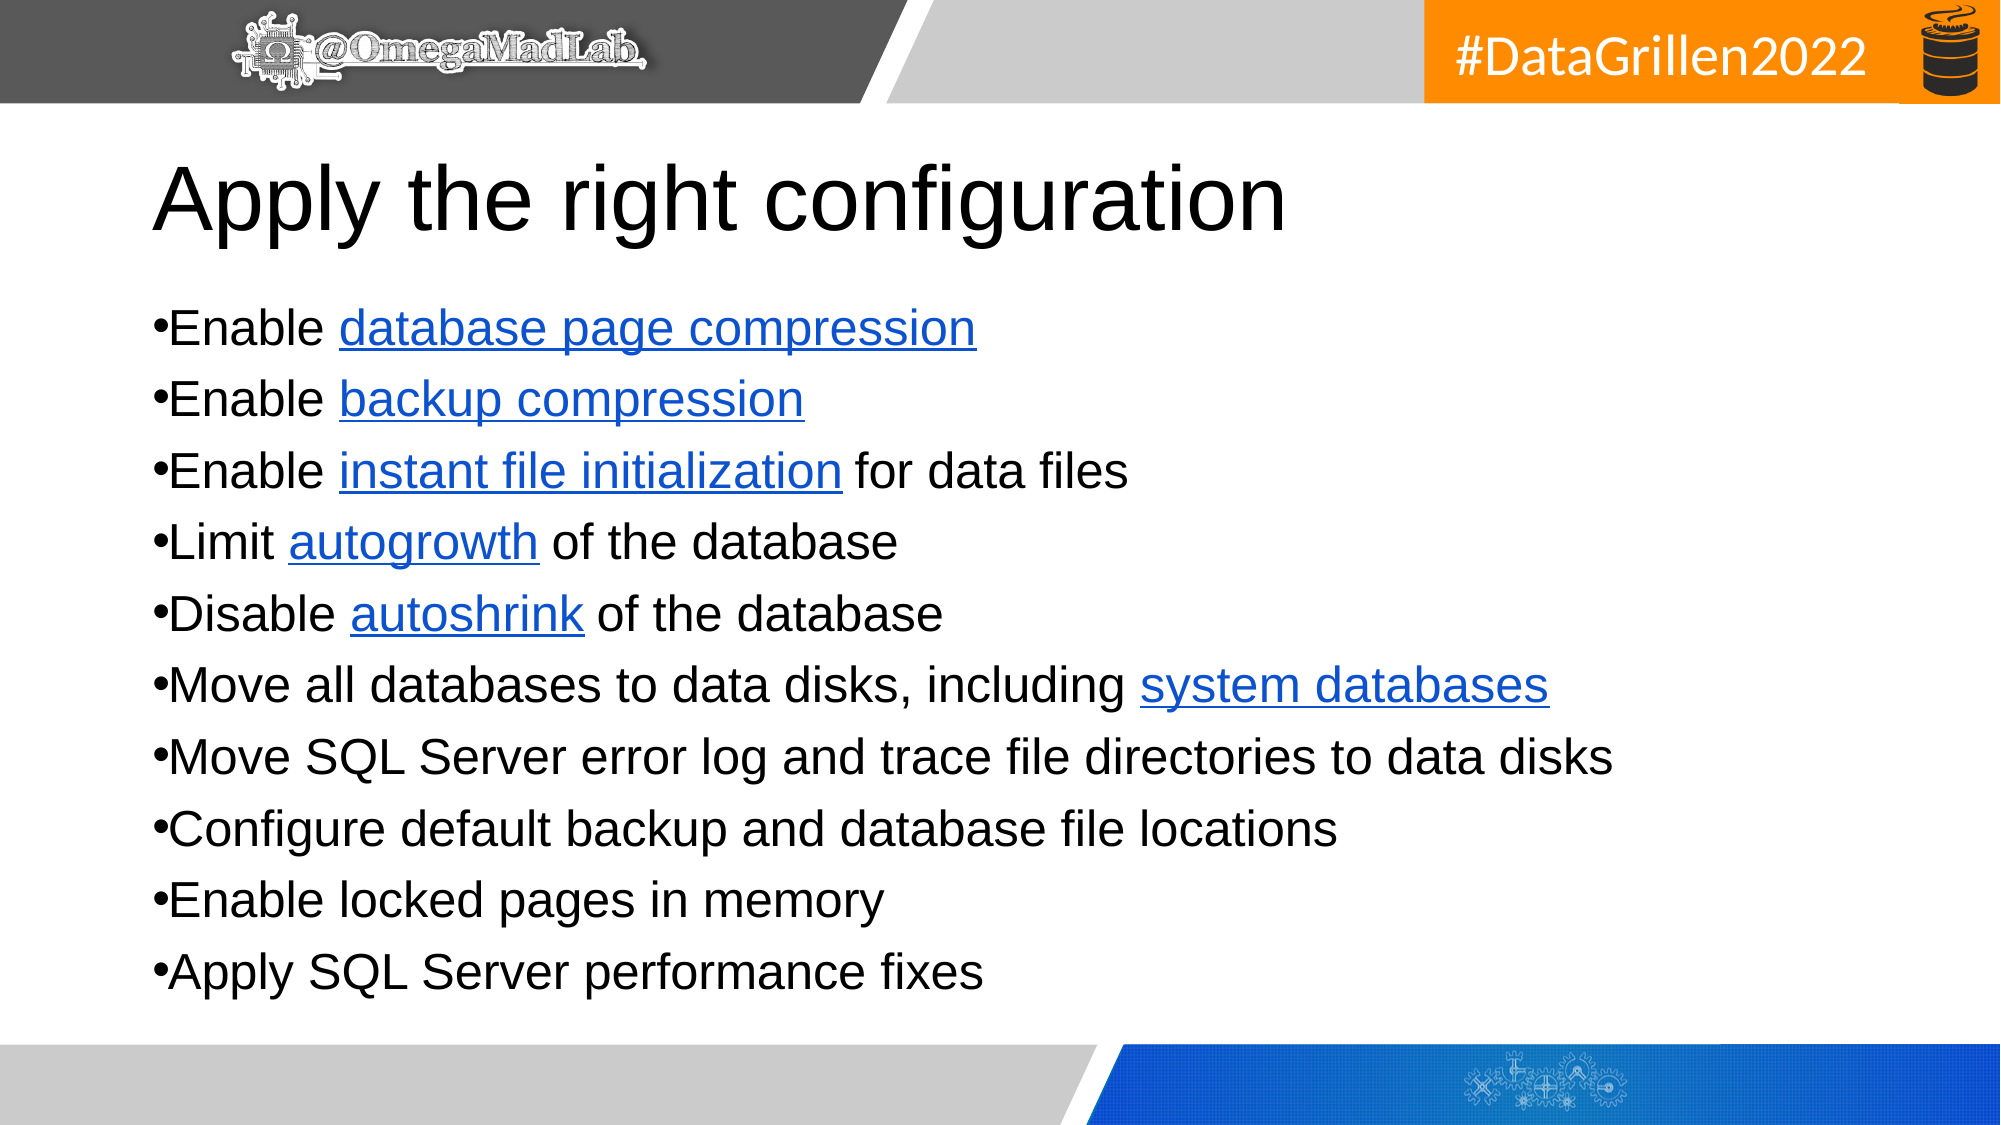

# Apply the right configuration
Enable database page compression
Enable backup compression
Enable instant file initialization for data files
Limit autogrowth of the database
Disable autoshrink of the database
Move all databases to data disks, including system databases
Move SQL Server error log and trace file directories to data disks
Configure default backup and database file locations
Enable locked pages in memory
Apply SQL Server performance fixes